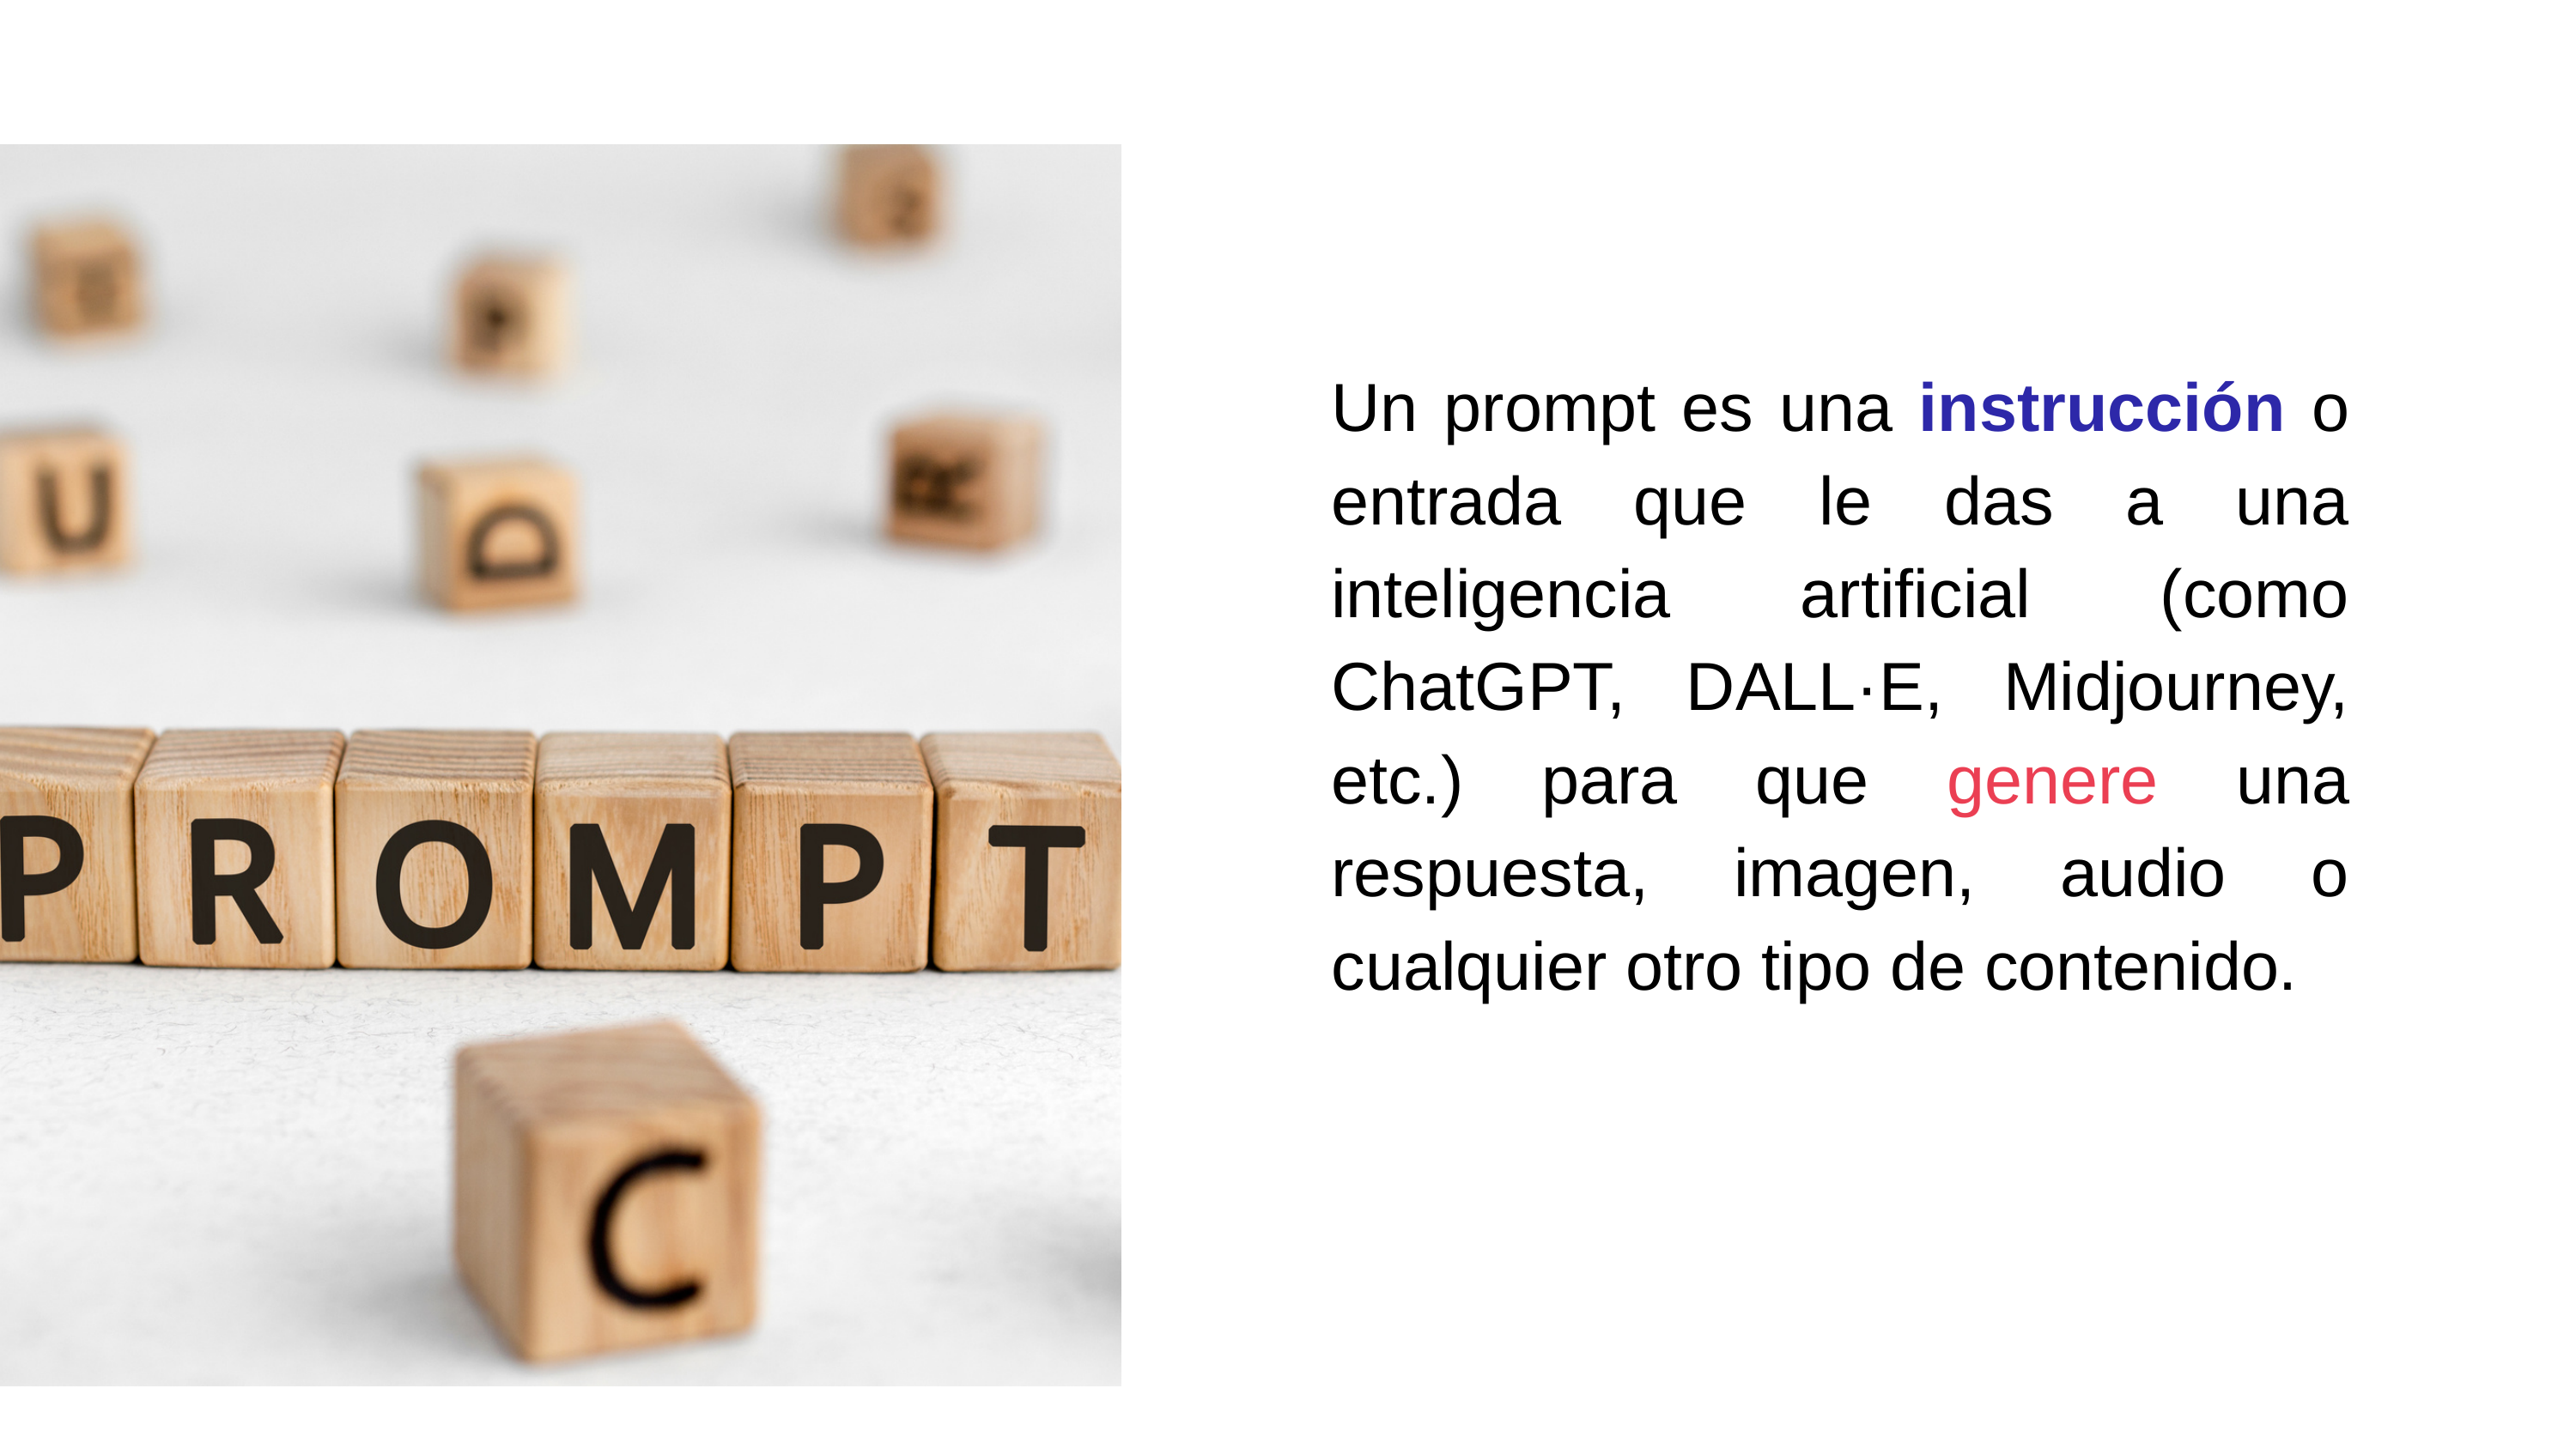

Un prompt es una instrucción o entrada que le das a una inteligencia artificial (como ChatGPT, DALL·E, Midjourney, etc.) para que genere una respuesta, imagen, audio o cualquier otro tipo de contenido.